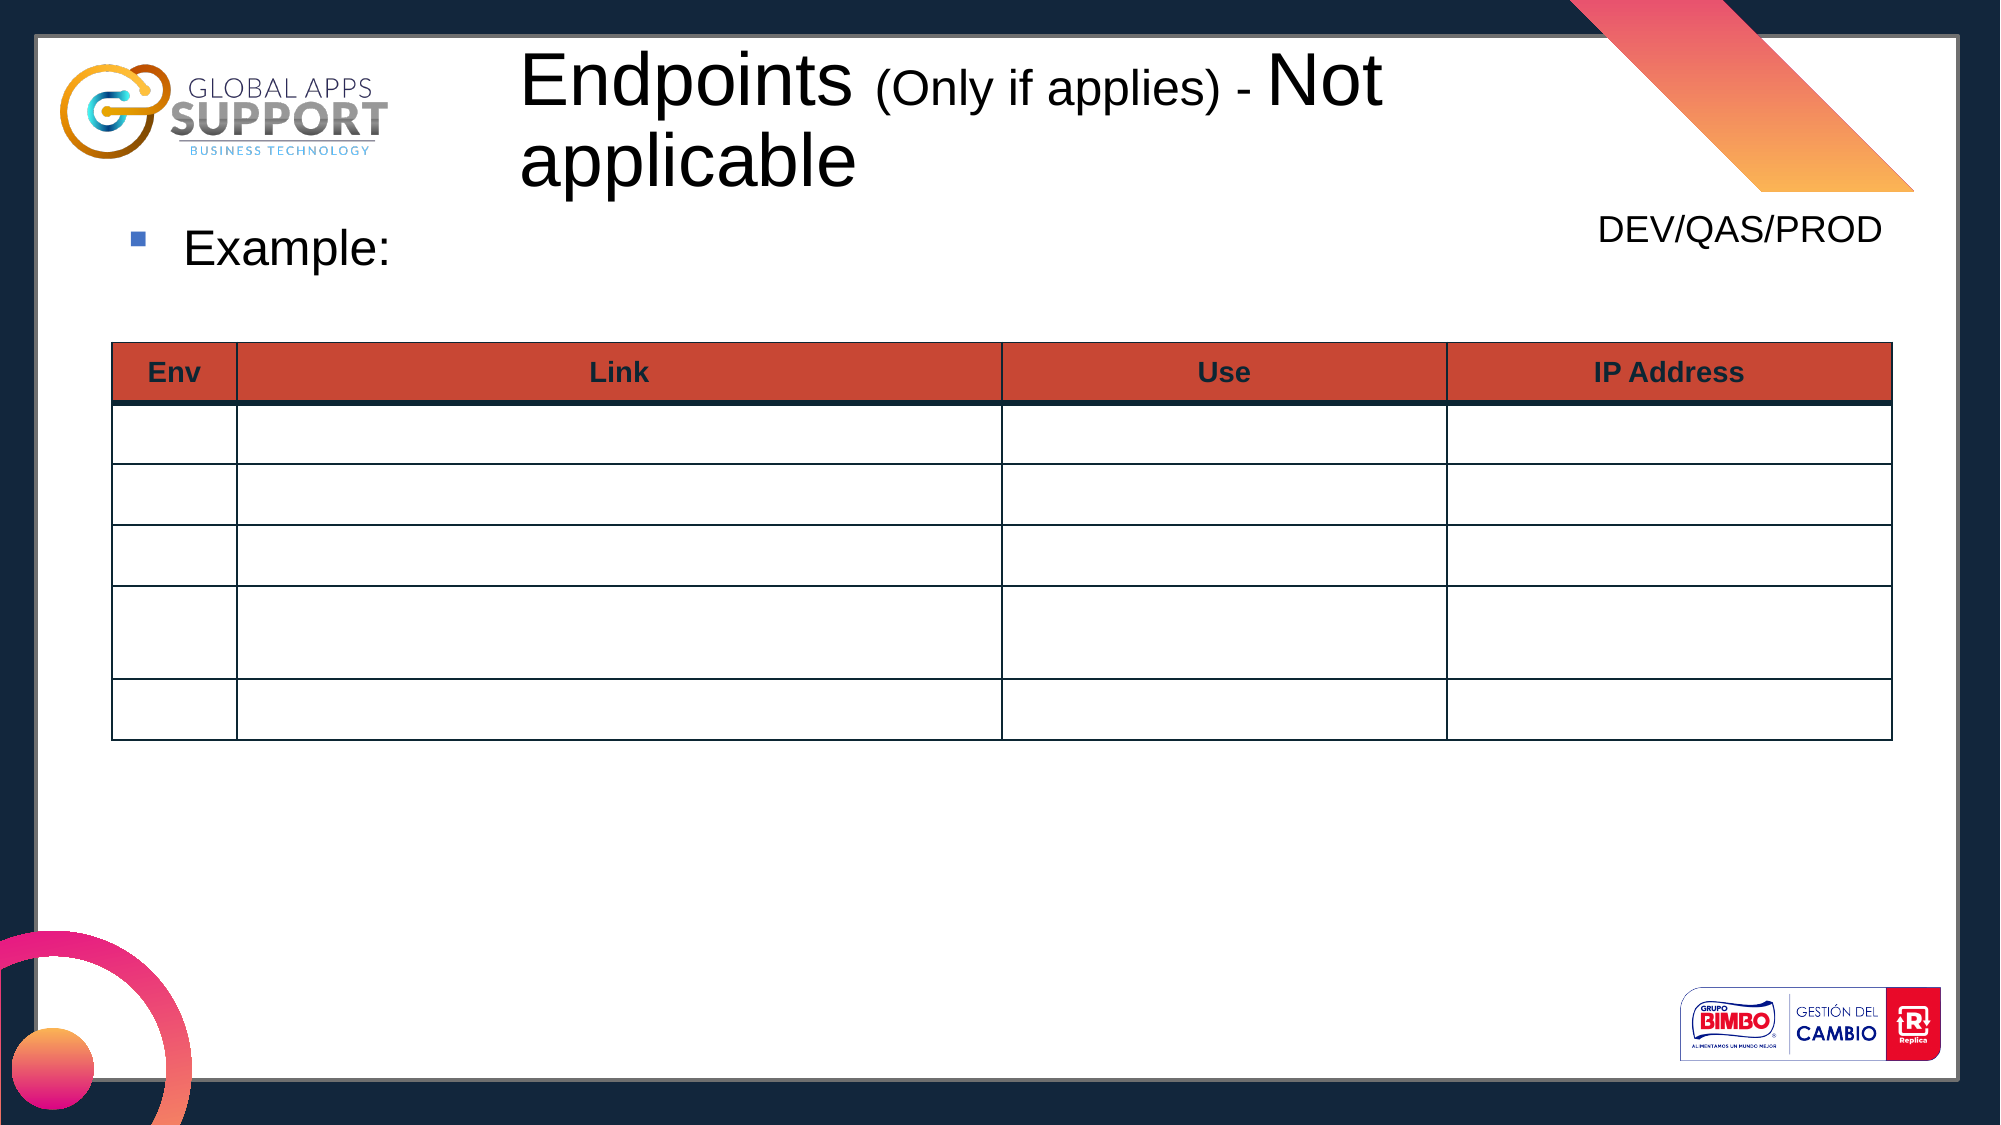

Endpoints (Only if applies) - Not applicable
DEV/QAS/PROD
Example:
| Env | Link | Use | IP Address |
| --- | --- | --- | --- |
|  |  |  |  |
|  |  |  |  |
|  |  |  |  |
|  |  |  |  |
|  |  |  |  |